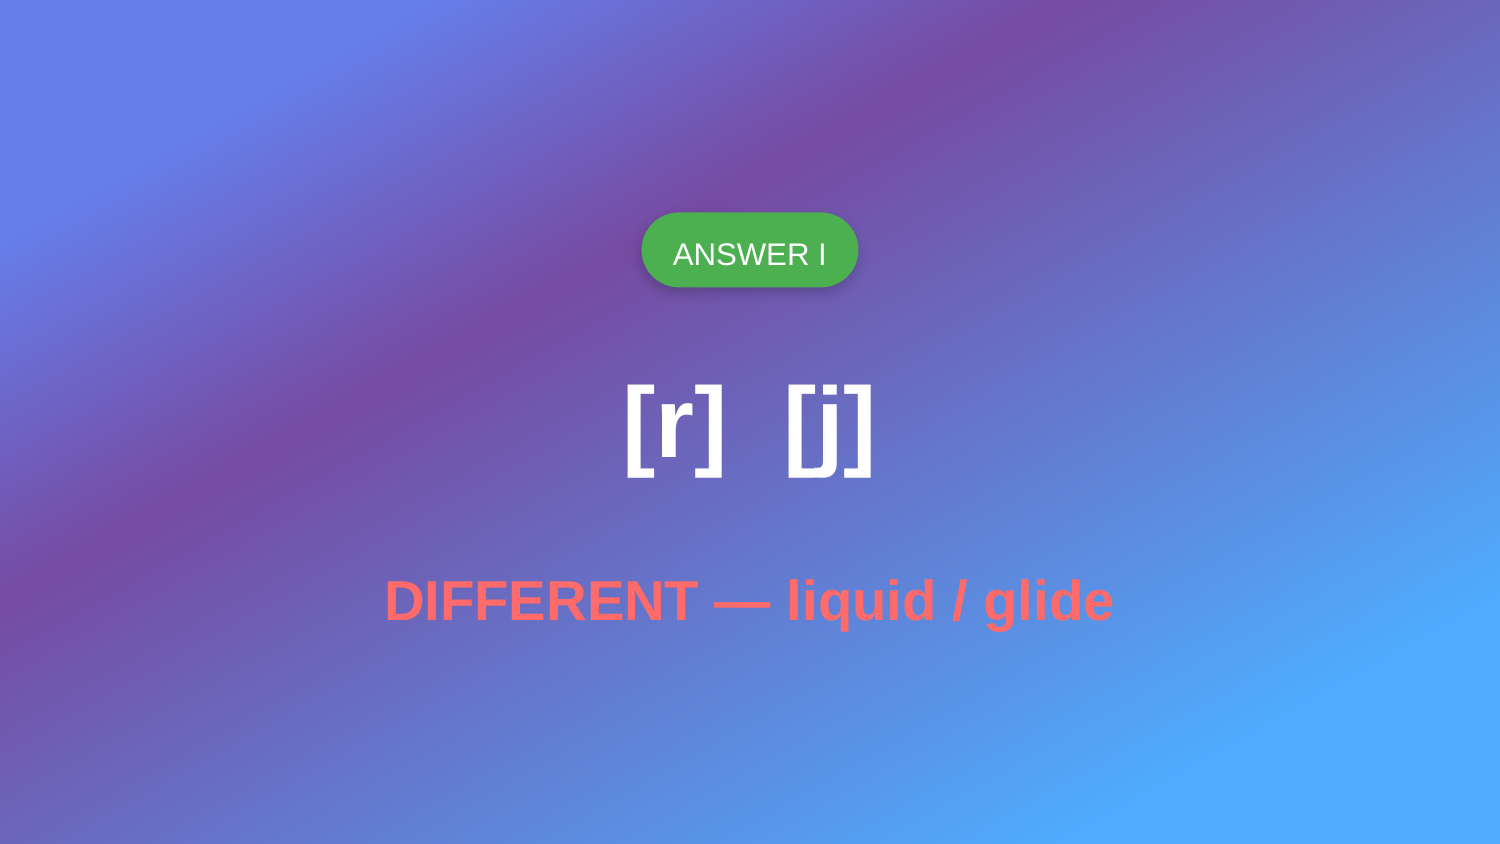

ANSWER I
[r]  [j]
DIFFERENT — liquid / glide